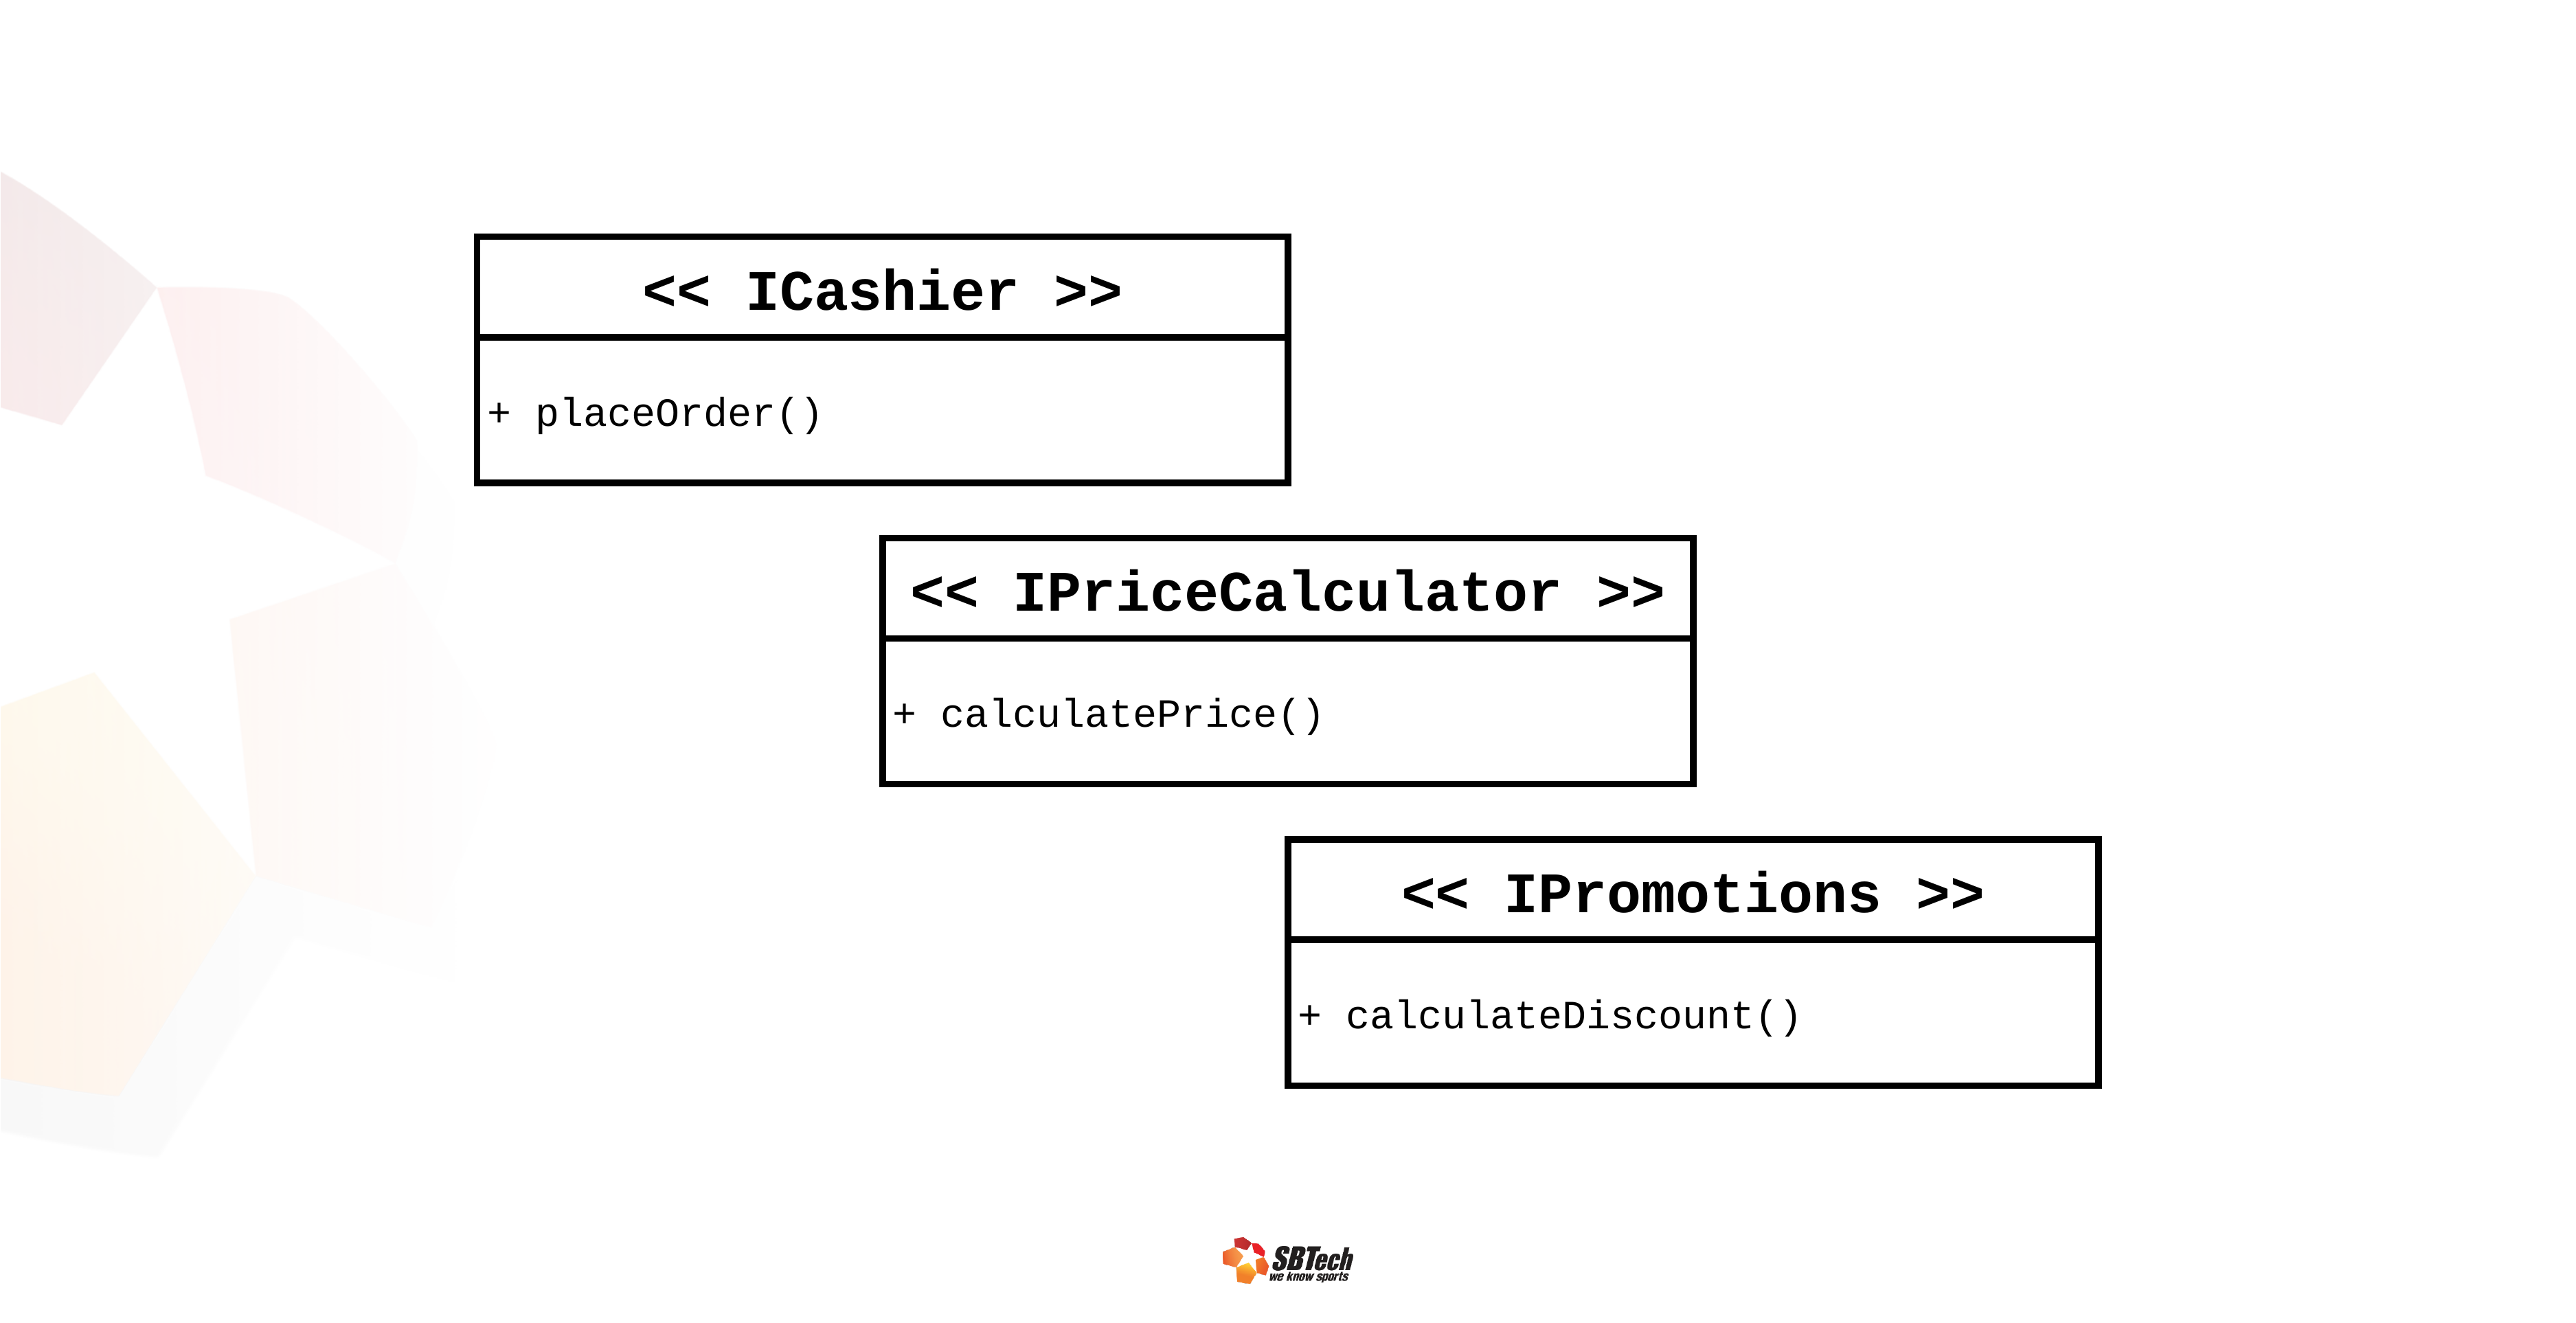

<< ICashier >>
+ placeOrder()

<< IPriceCalculator >>
+ calculatePrice()

<< IPromotions >>
+ calculateDiscount()